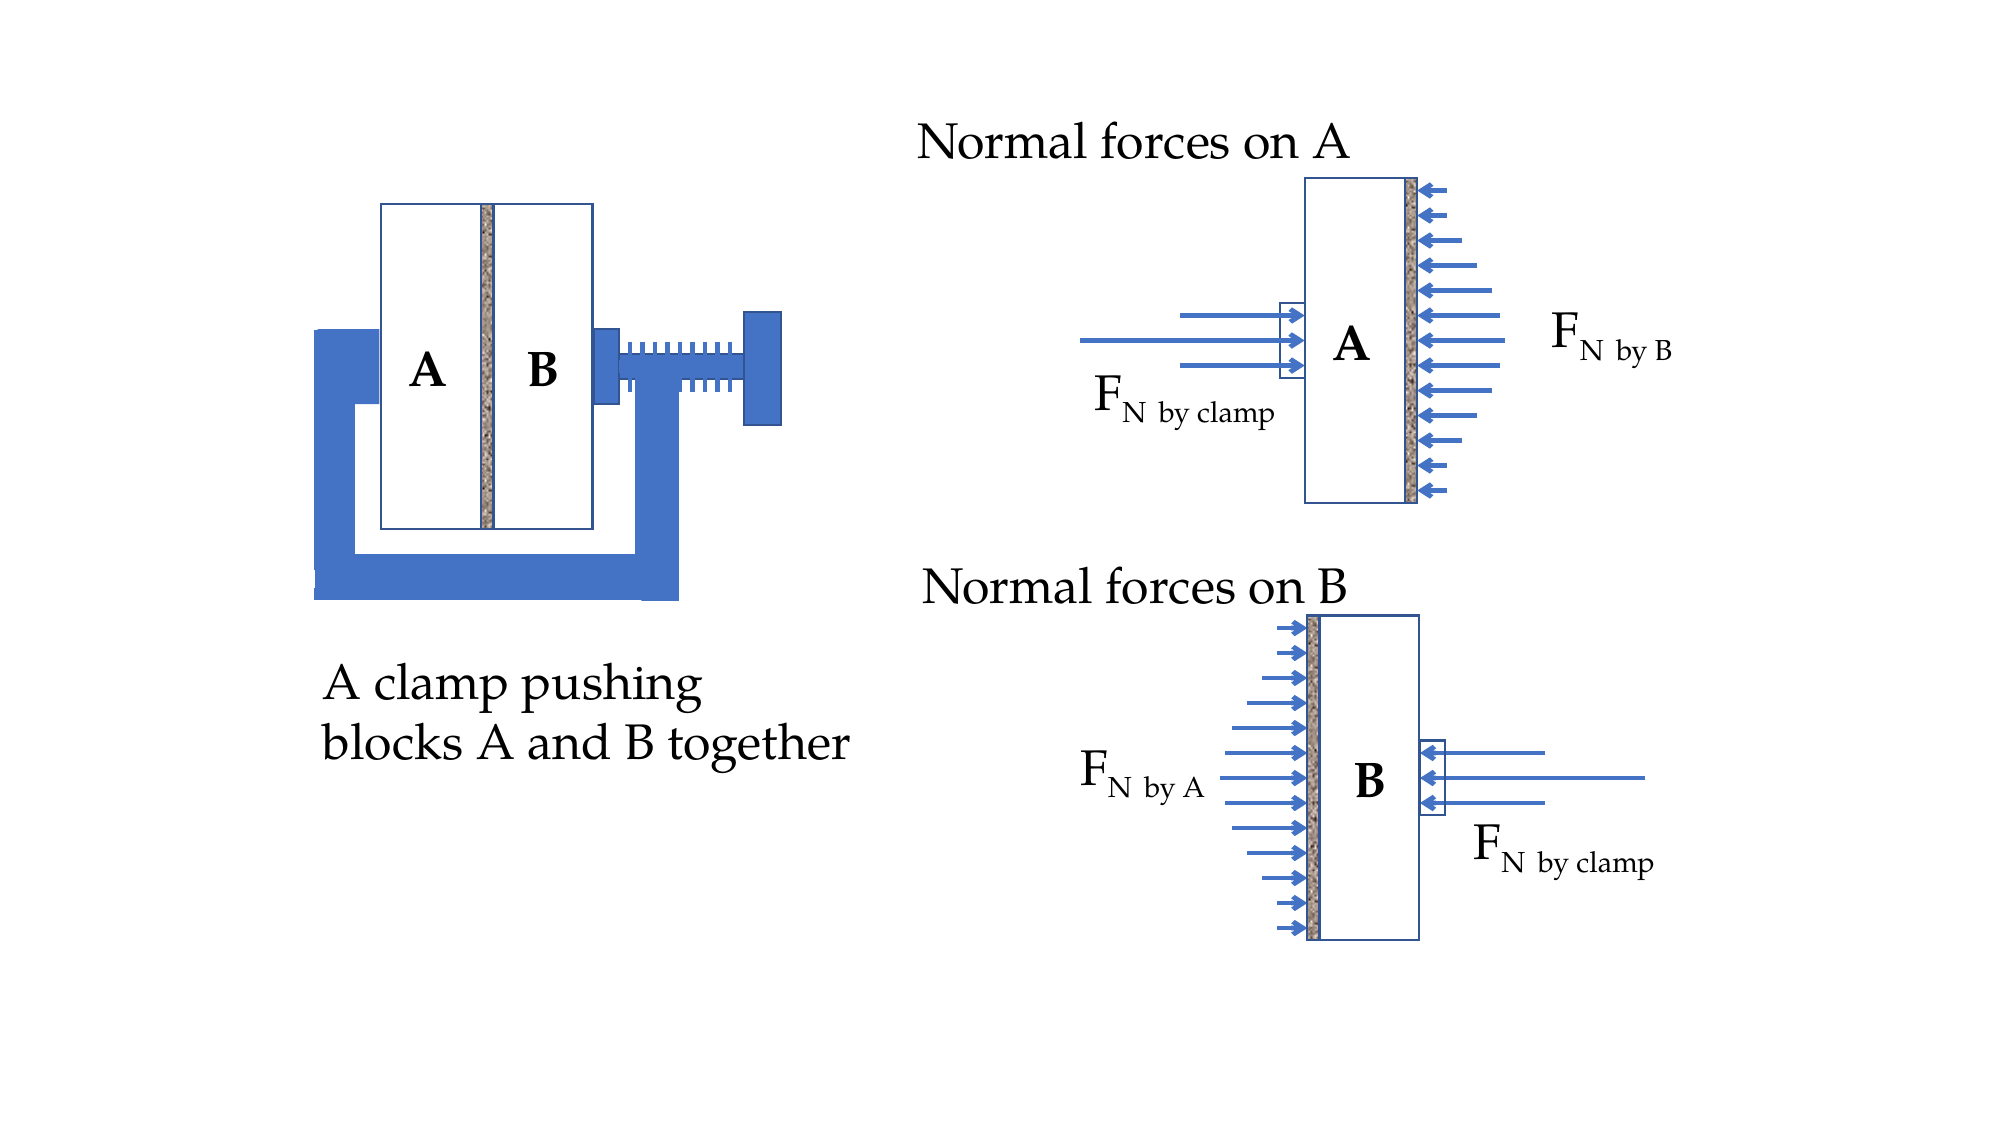

Normal forces on A

FN by B

A

A
B

FN by clamp

Normal forces on B

A clamp pushing
blocks A and B together
FN by A
B

FN by clamp